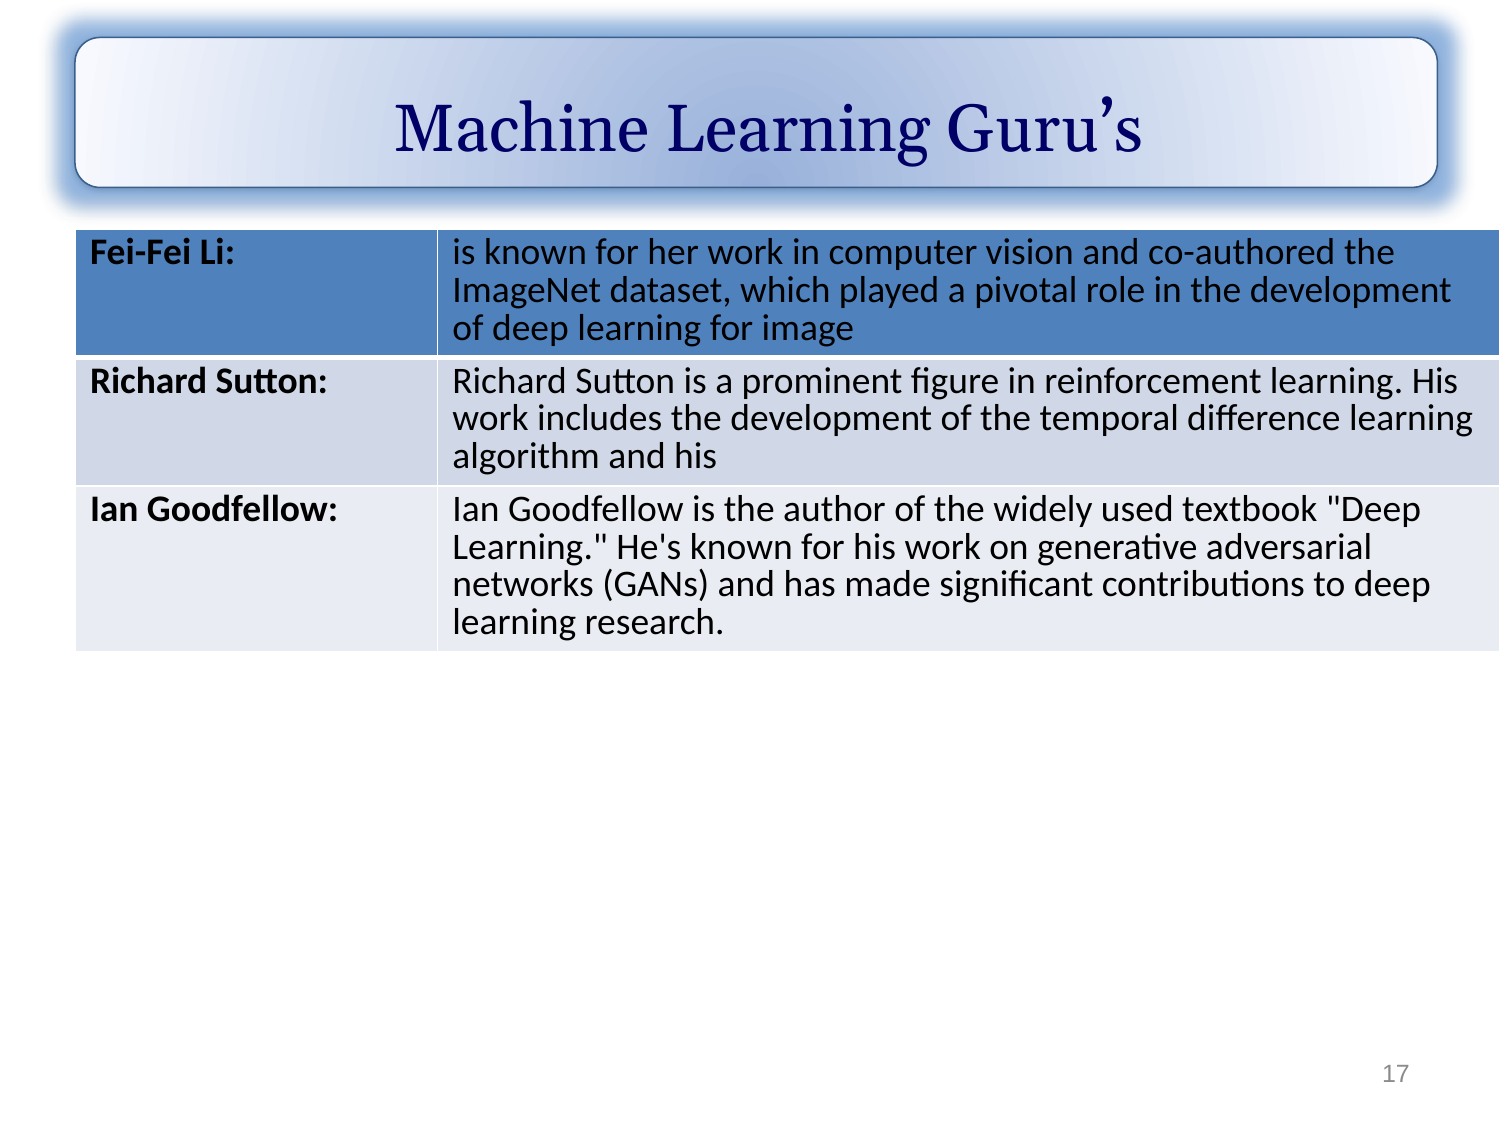

Machine Learning Guru’s
| Fei-Fei Li: | is known for her work in computer vision and co-authored the ImageNet dataset, which played a pivotal role in the development of deep learning for image |
| --- | --- |
| Richard Sutton: | Richard Sutton is a prominent figure in reinforcement learning. His work includes the development of the temporal difference learning algorithm and his |
| Ian Goodfellow: | Ian Goodfellow is the author of the widely used textbook "Deep Learning." He's known for his work on generative adversarial networks (GANs) and has made significant contributions to deep learning research. |
17